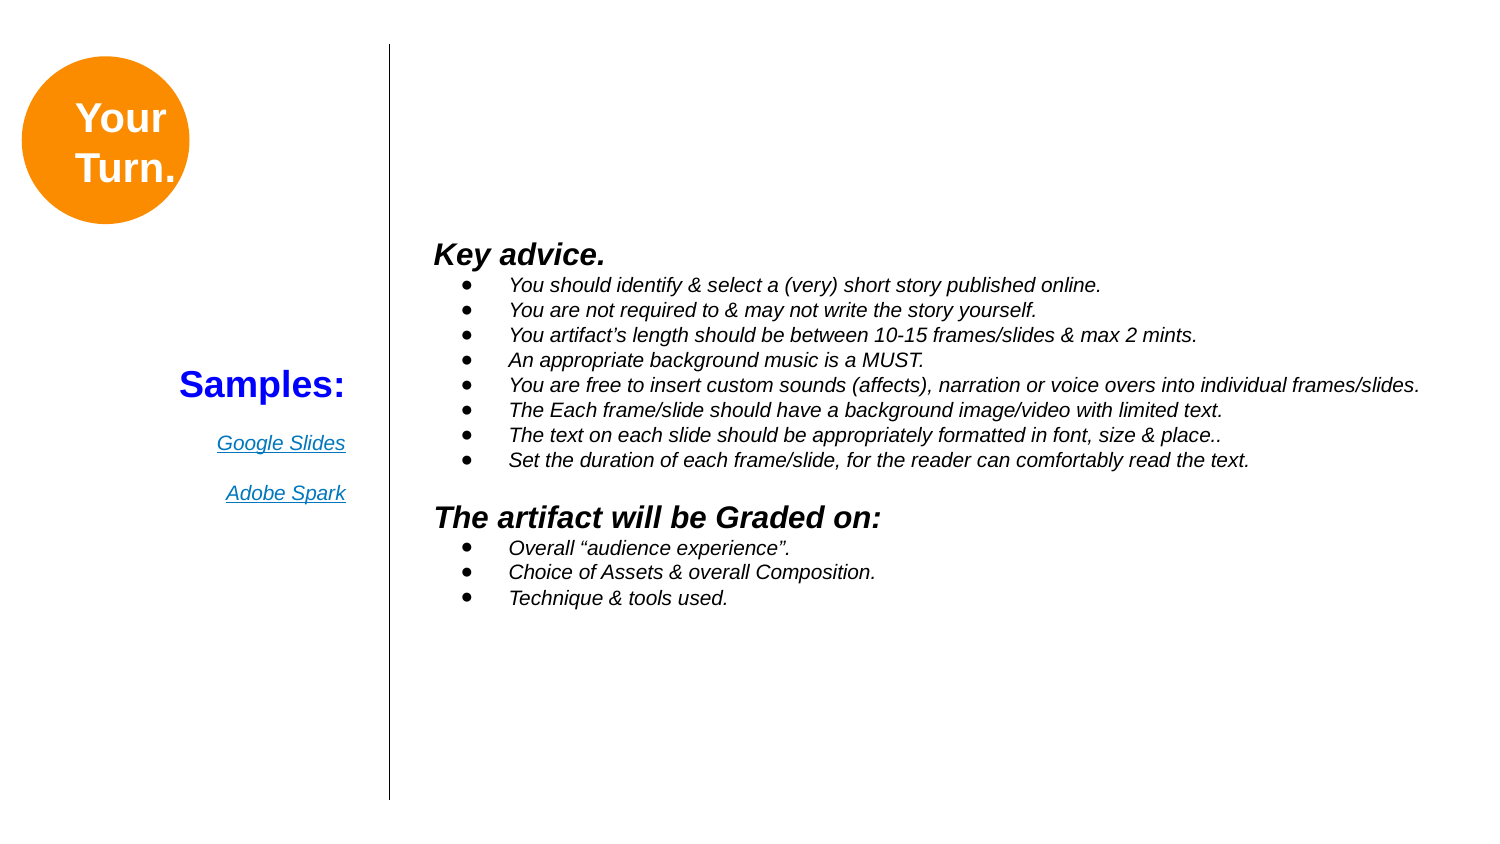

Key advice.
You should identify & select a (very) short story published online.
You are not required to & may not write the story yourself.
You artifact’s length should be between 10-15 frames/slides & max 2 mints.
An appropriate background music is a MUST.
You are free to insert custom sounds (affects), narration or voice overs into individual frames/slides.
The Each frame/slide should have a background image/video with limited text.
The text on each slide should be appropriately formatted in font, size & place..
Set the duration of each frame/slide, for the reader can comfortably read the text.

The artifact will be Graded on:
Overall “audience experience”.
Choice of Assets & overall Composition.
Technique & tools used.

# Your
Turn.
Samples:

Google Slides

Adobe Spark